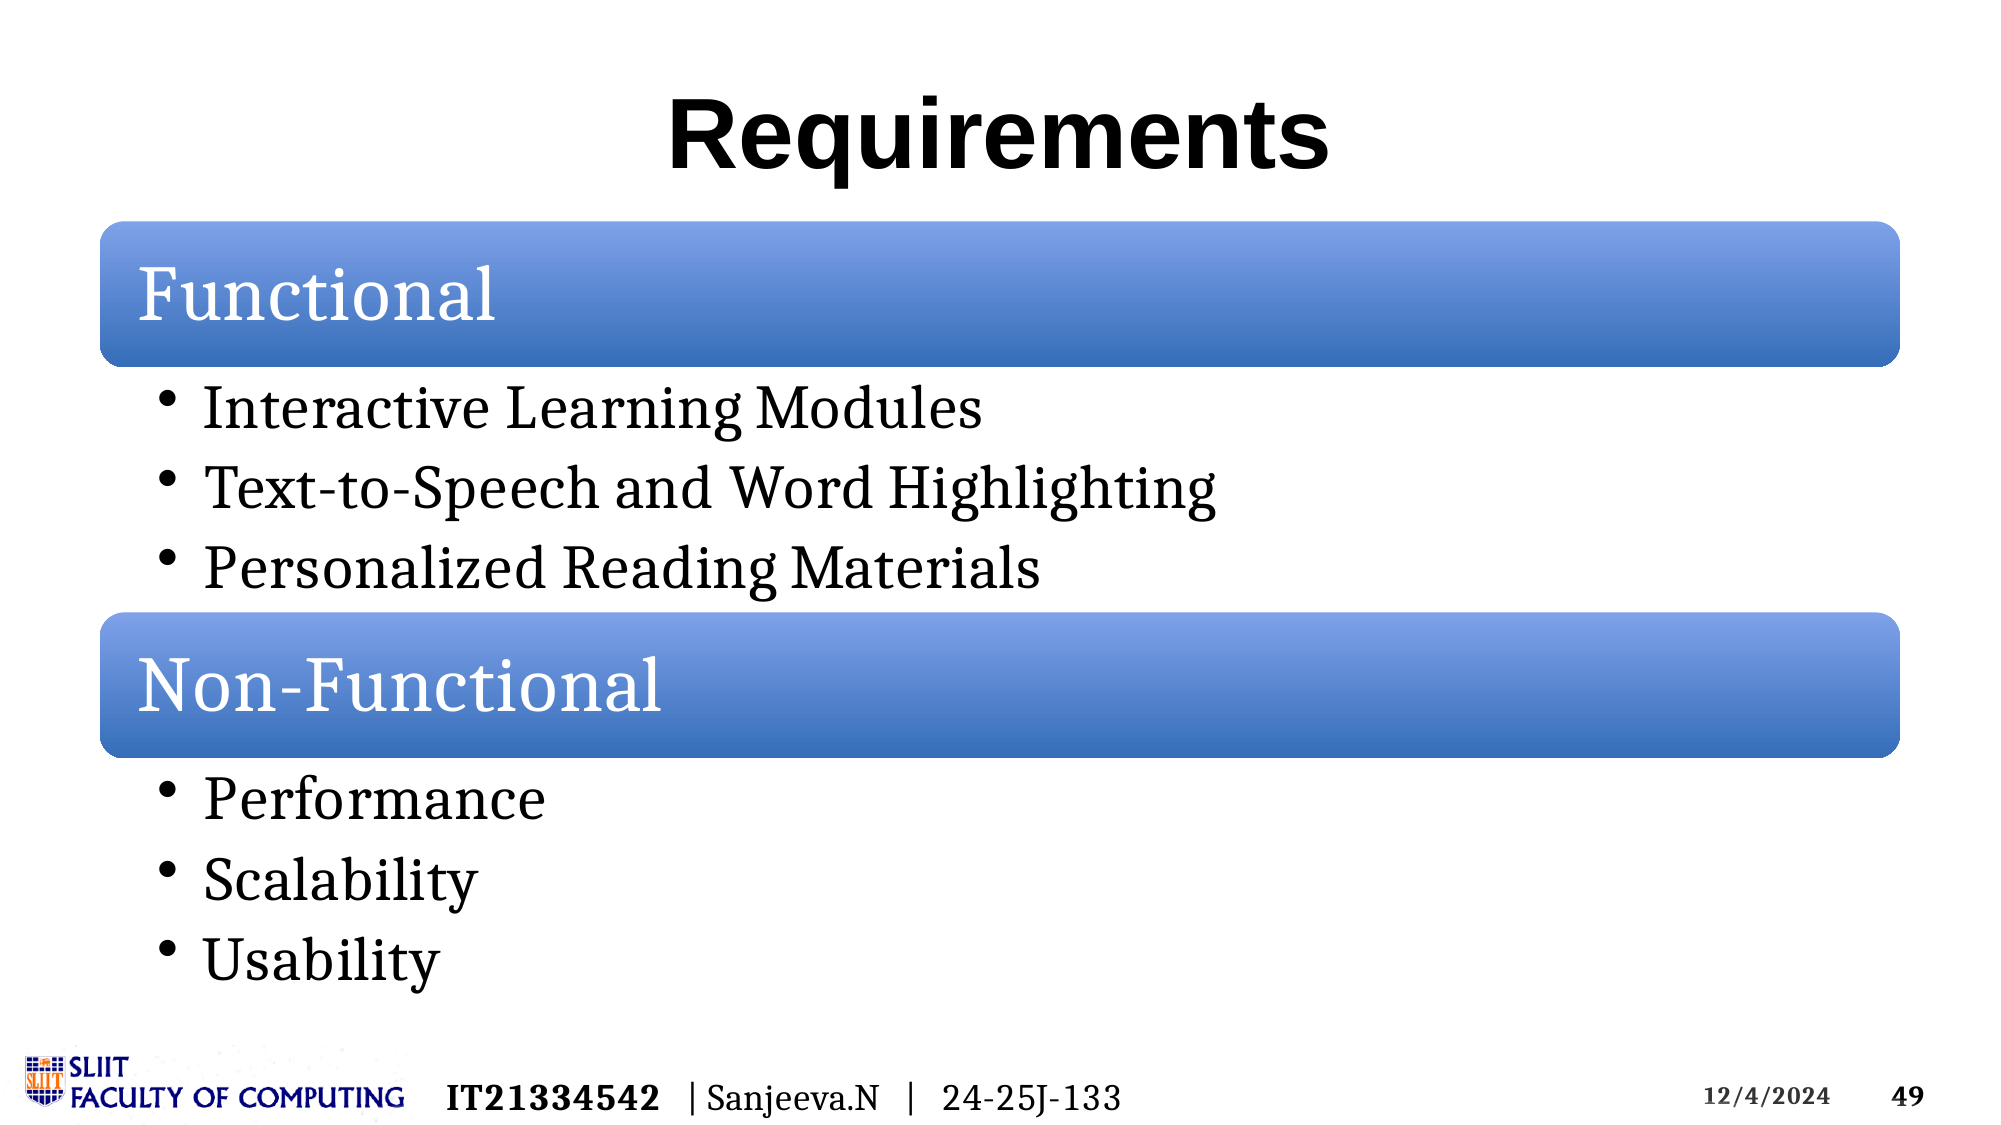

# Requirements
Functional
Interactive Learning Modules
Text-to-Speech and Word Highlighting
Personalized Reading Materials
Non-Functional
Performance
Scalability
Usability
IT21334542   | Sanjeeva.N   |   24-25J-133